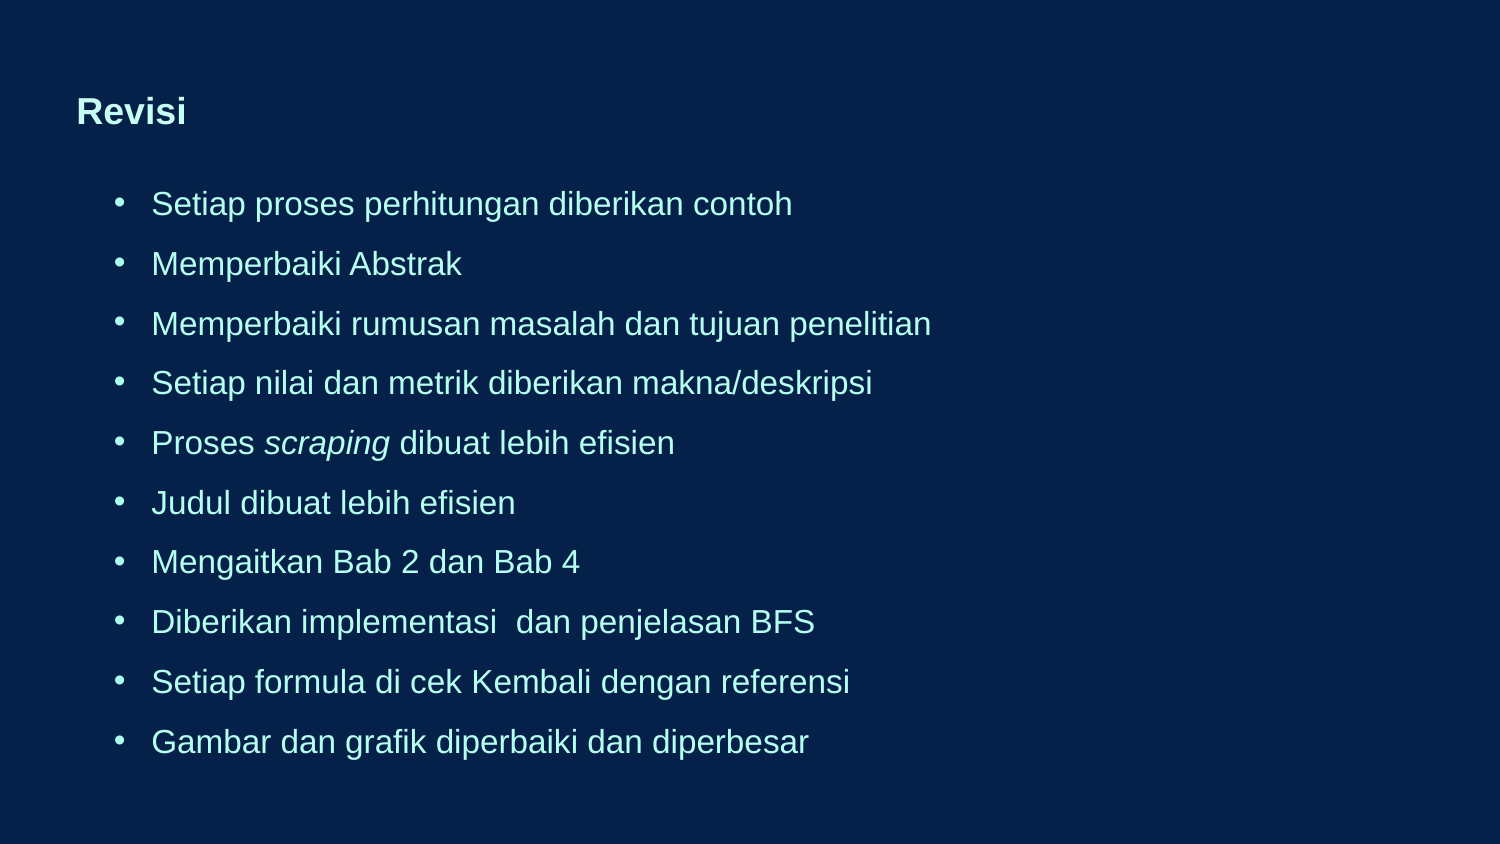

# Revisi
Setiap proses perhitungan diberikan contoh
Memperbaiki Abstrak
Memperbaiki rumusan masalah dan tujuan penelitian
Setiap nilai dan metrik diberikan makna/deskripsi
Proses scraping dibuat lebih efisien
Judul dibuat lebih efisien
Mengaitkan Bab 2 dan Bab 4
Diberikan implementasi  dan penjelasan BFS
Setiap formula di cek Kembali dengan referensi
Gambar dan grafik diperbaiki dan diperbesar